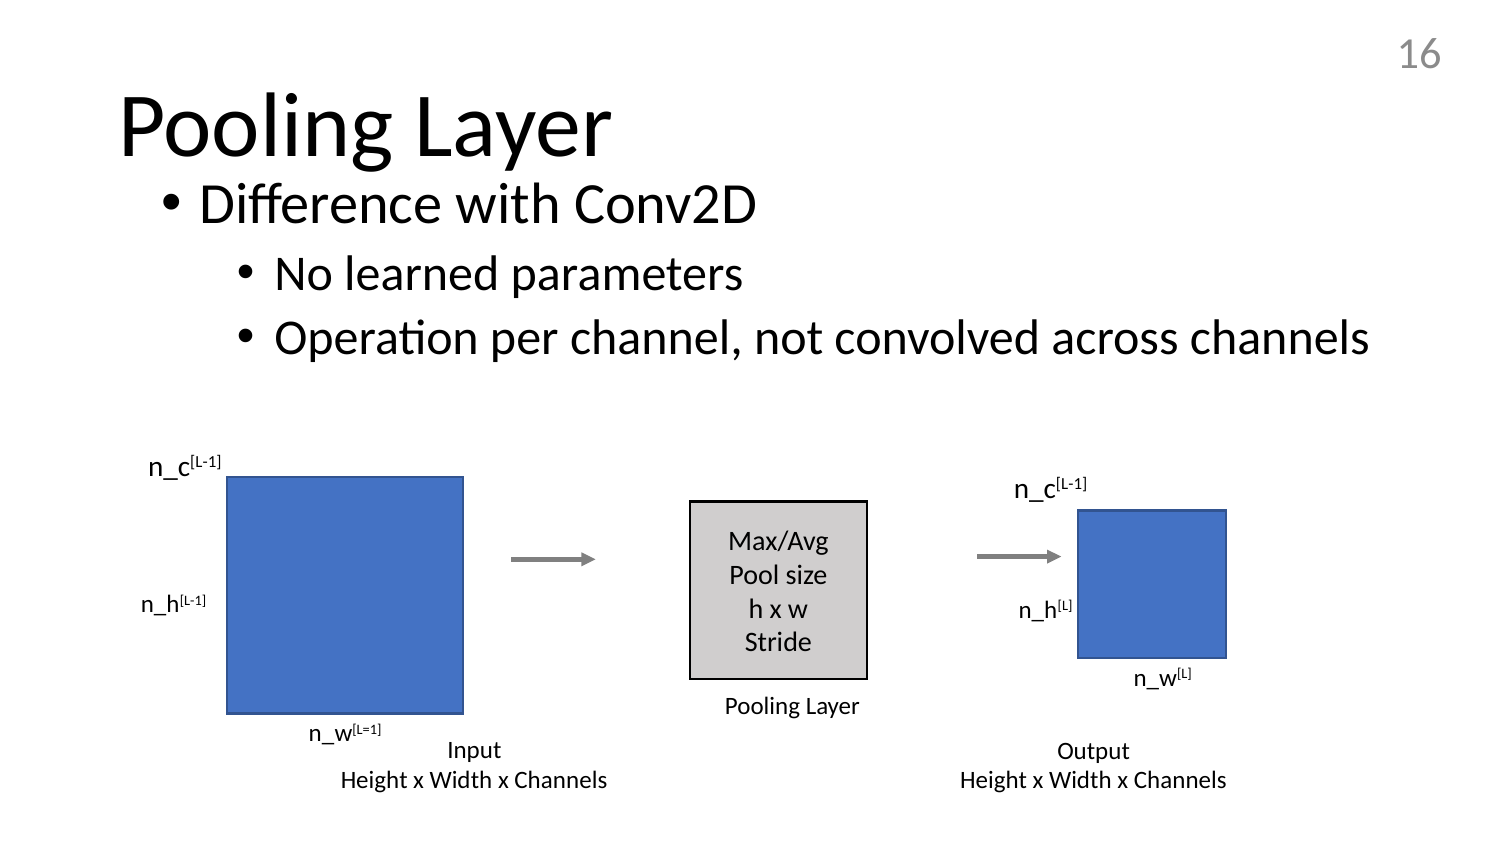

16
# Pooling Layer
Difference with Conv2D
No learned parameters
Operation per channel, not convolved across channels
n_c[L-1]
n_c[L-1]

Max/Avg
Pool size
h x w
Stride

n_h[L-1]
n_h[L]
n_w[L]
Pooling Layer
n_w[L=1]
Input
Height x Width x Channels
Output
Height x Width x Channels